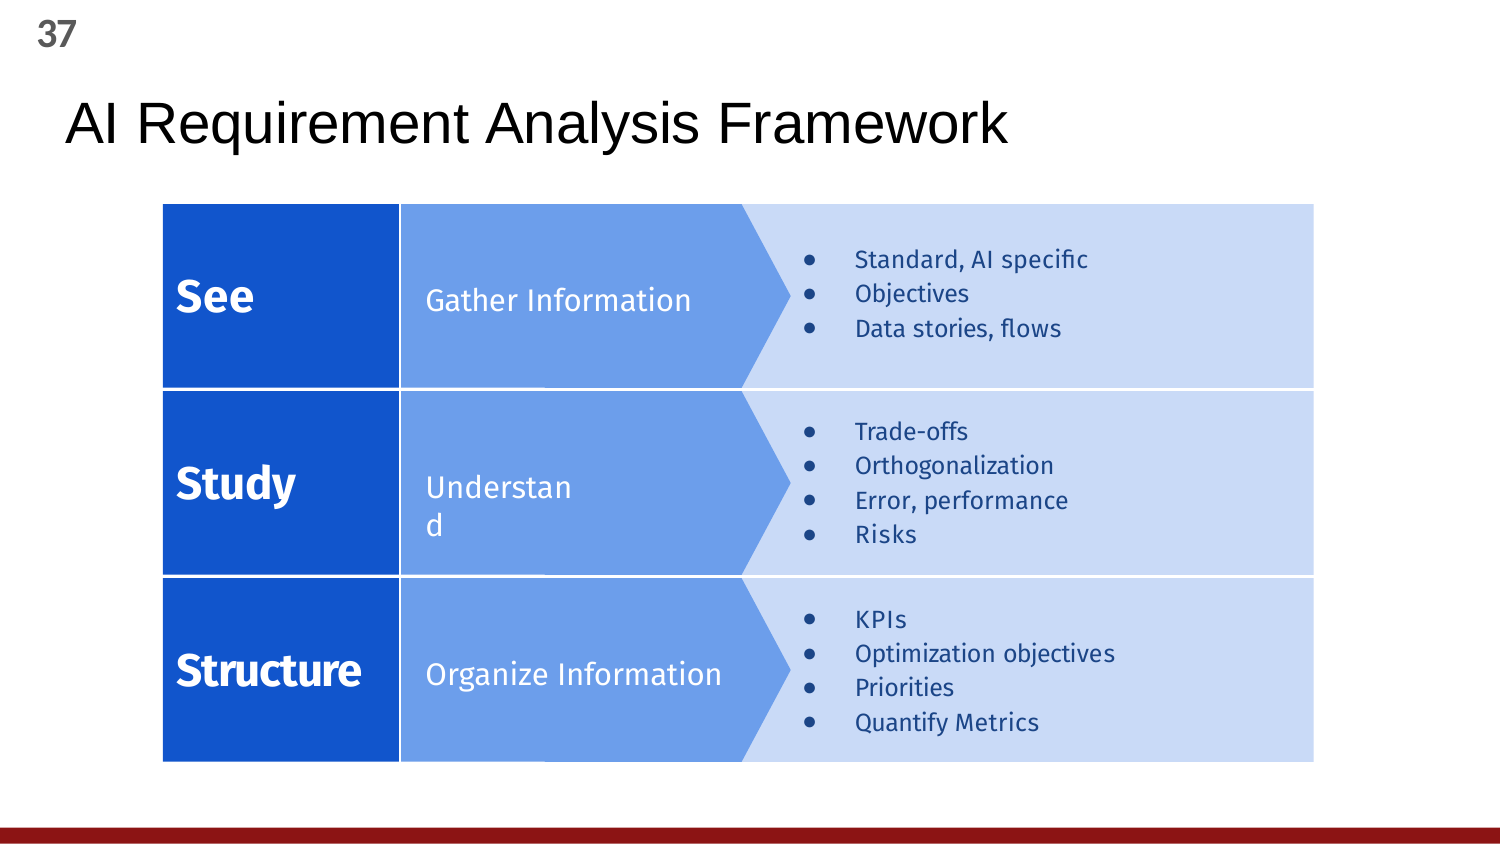

37
# AI Requirement Analysis Framework

Standard, AI speciﬁc
Objectives
Data stories, ﬂows

Trade-offs
Orthogonalization
Error, performance
Risks

KPIs
Optimization objectives
Priorities
Quantify Metrics
See
Gather Information

Study
Understand

Structure
Organize Information